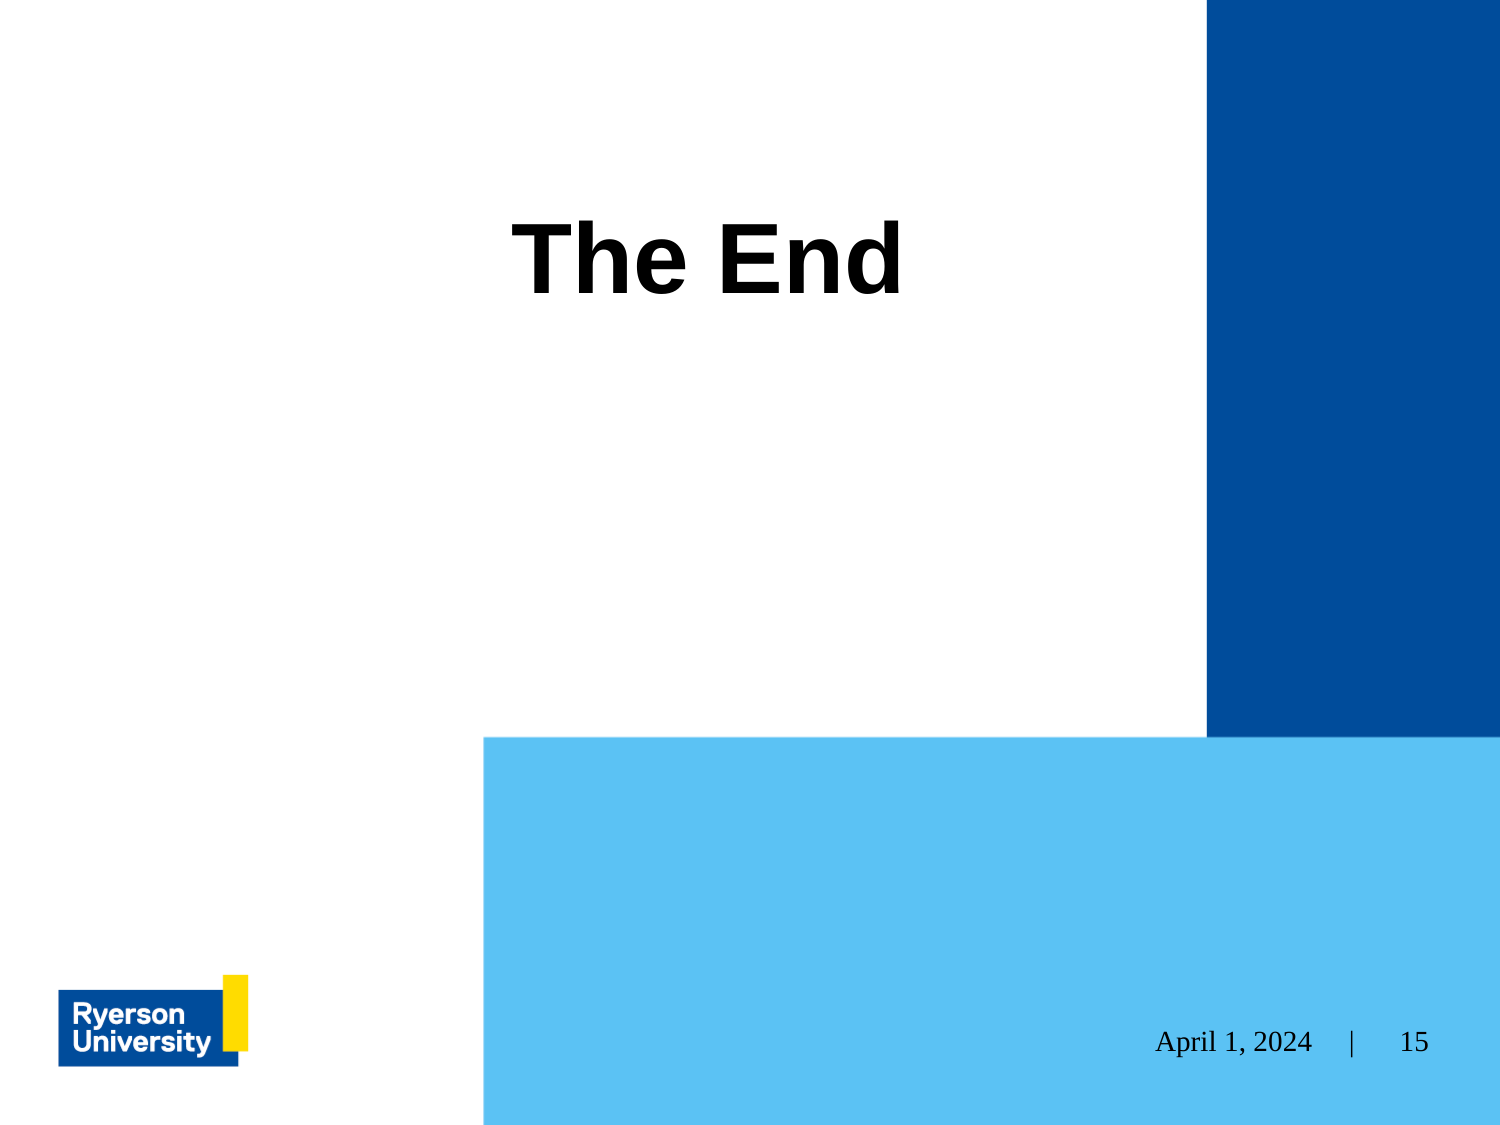

# The End
15
April 1, 2024     |